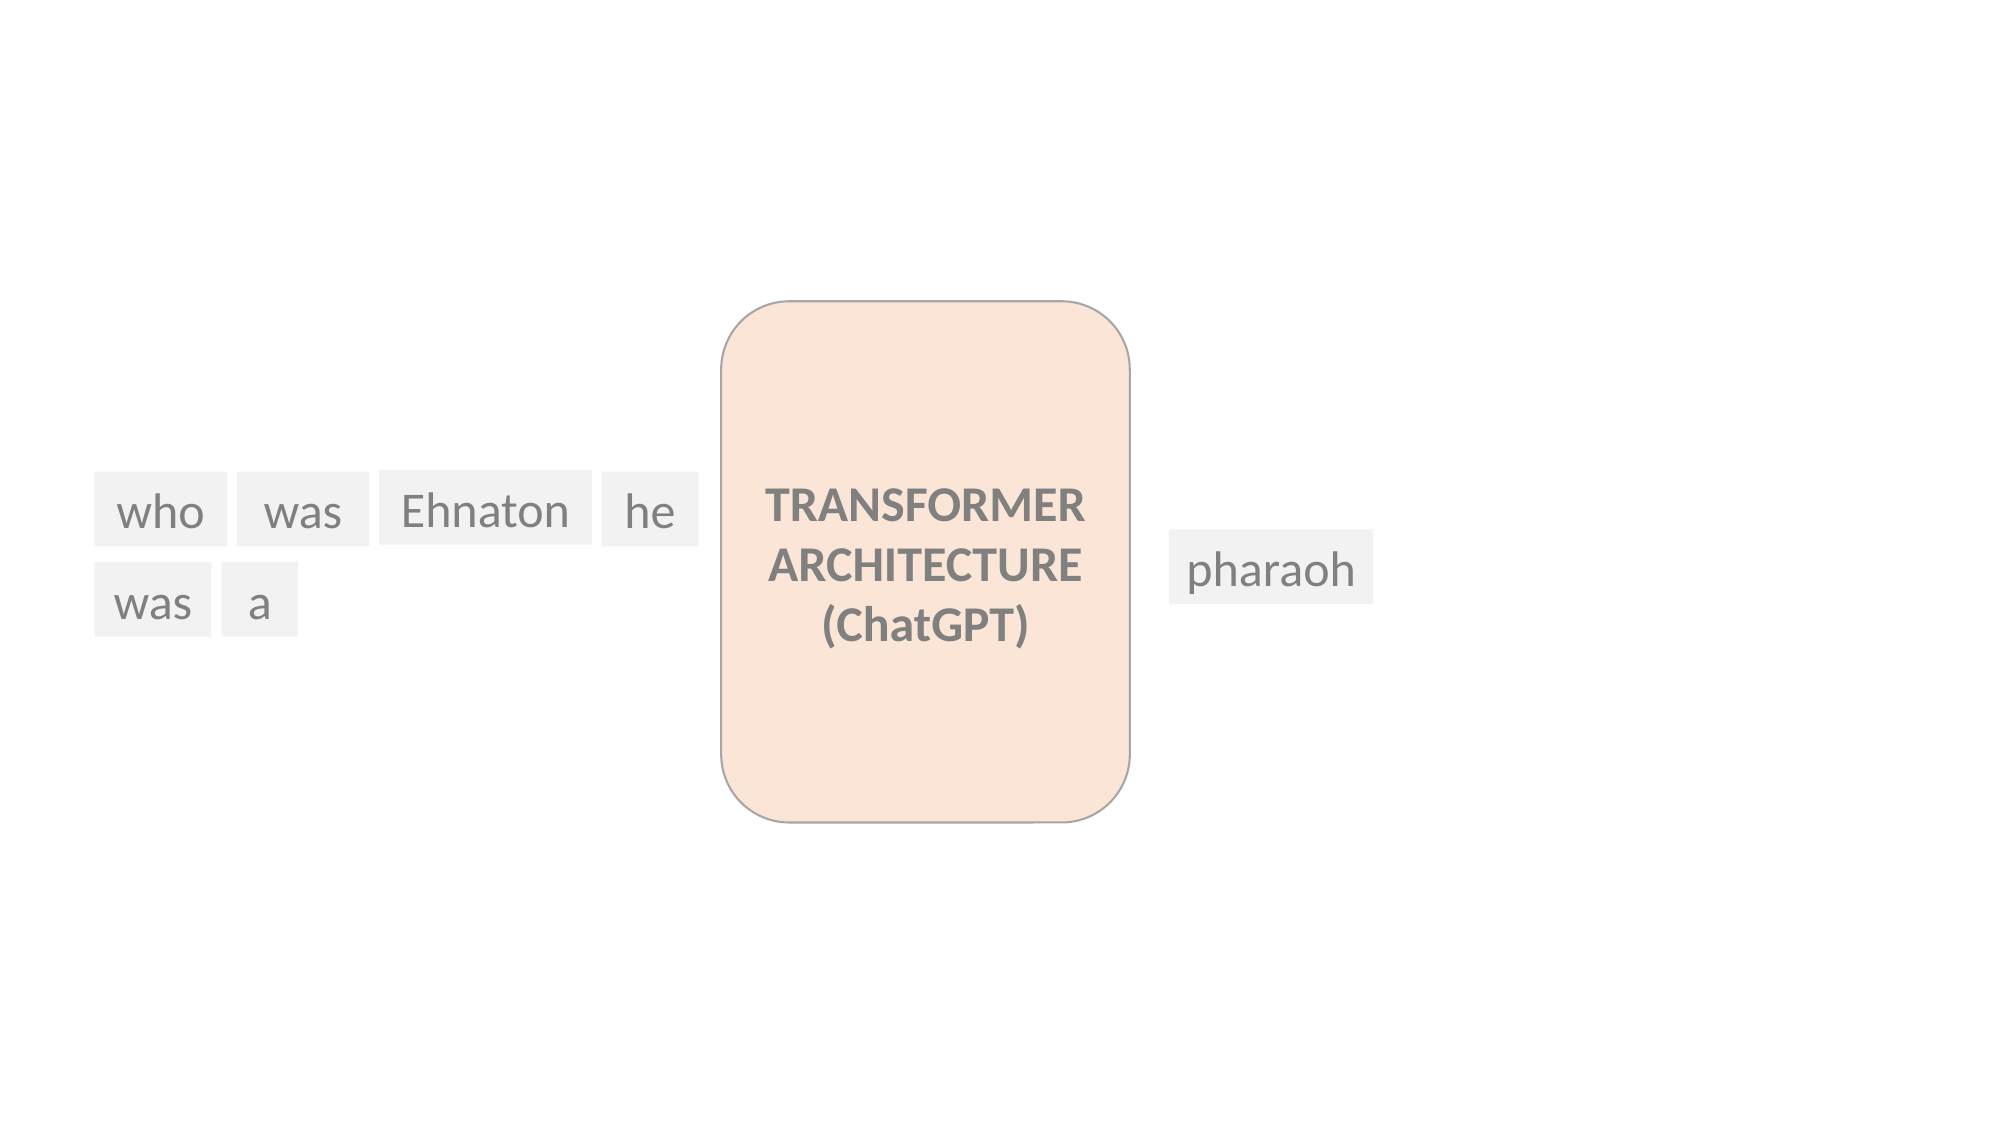

TRANSFORMER ARCHITECTURE
(ChatGPT)
Ehnaton
who
was
he
pharaoh
a
was